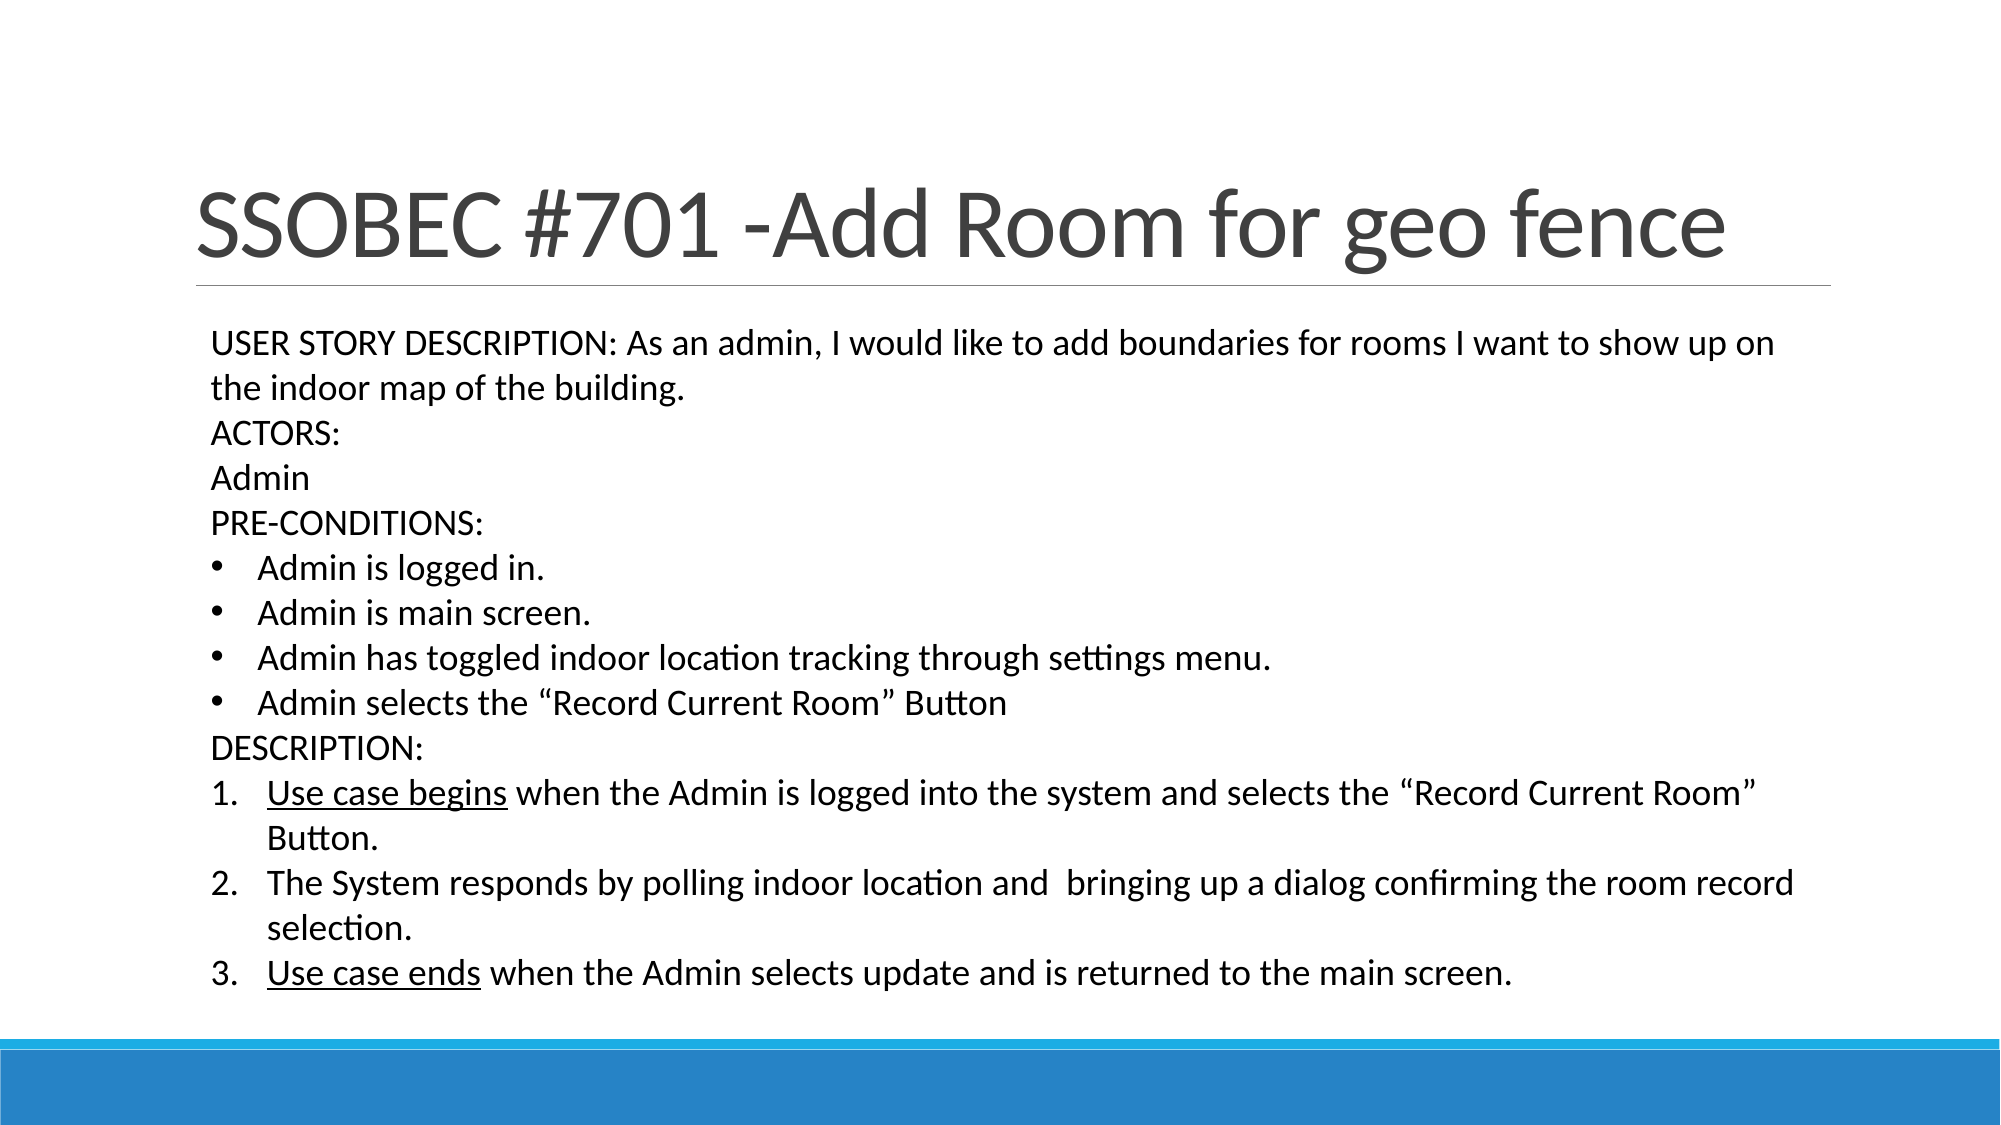

# SSOBEC #701 -Add Room for geo fence
USER STORY DESCRIPTION: As an admin, I would like to add boundaries for rooms I want to show up on the indoor map of the building.
ACTORS:
Admin
PRE-CONDITIONS:
Admin is logged in.
Admin is main screen.
Admin has toggled indoor location tracking through settings menu.
Admin selects the “Record Current Room” Button
DESCRIPTION:
Use case begins when the Admin is logged into the system and selects the “Record Current Room” Button.
The System responds by polling indoor location and  bringing up a dialog confirming the room record selection.
Use case ends when the Admin selects update and is returned to the main screen.